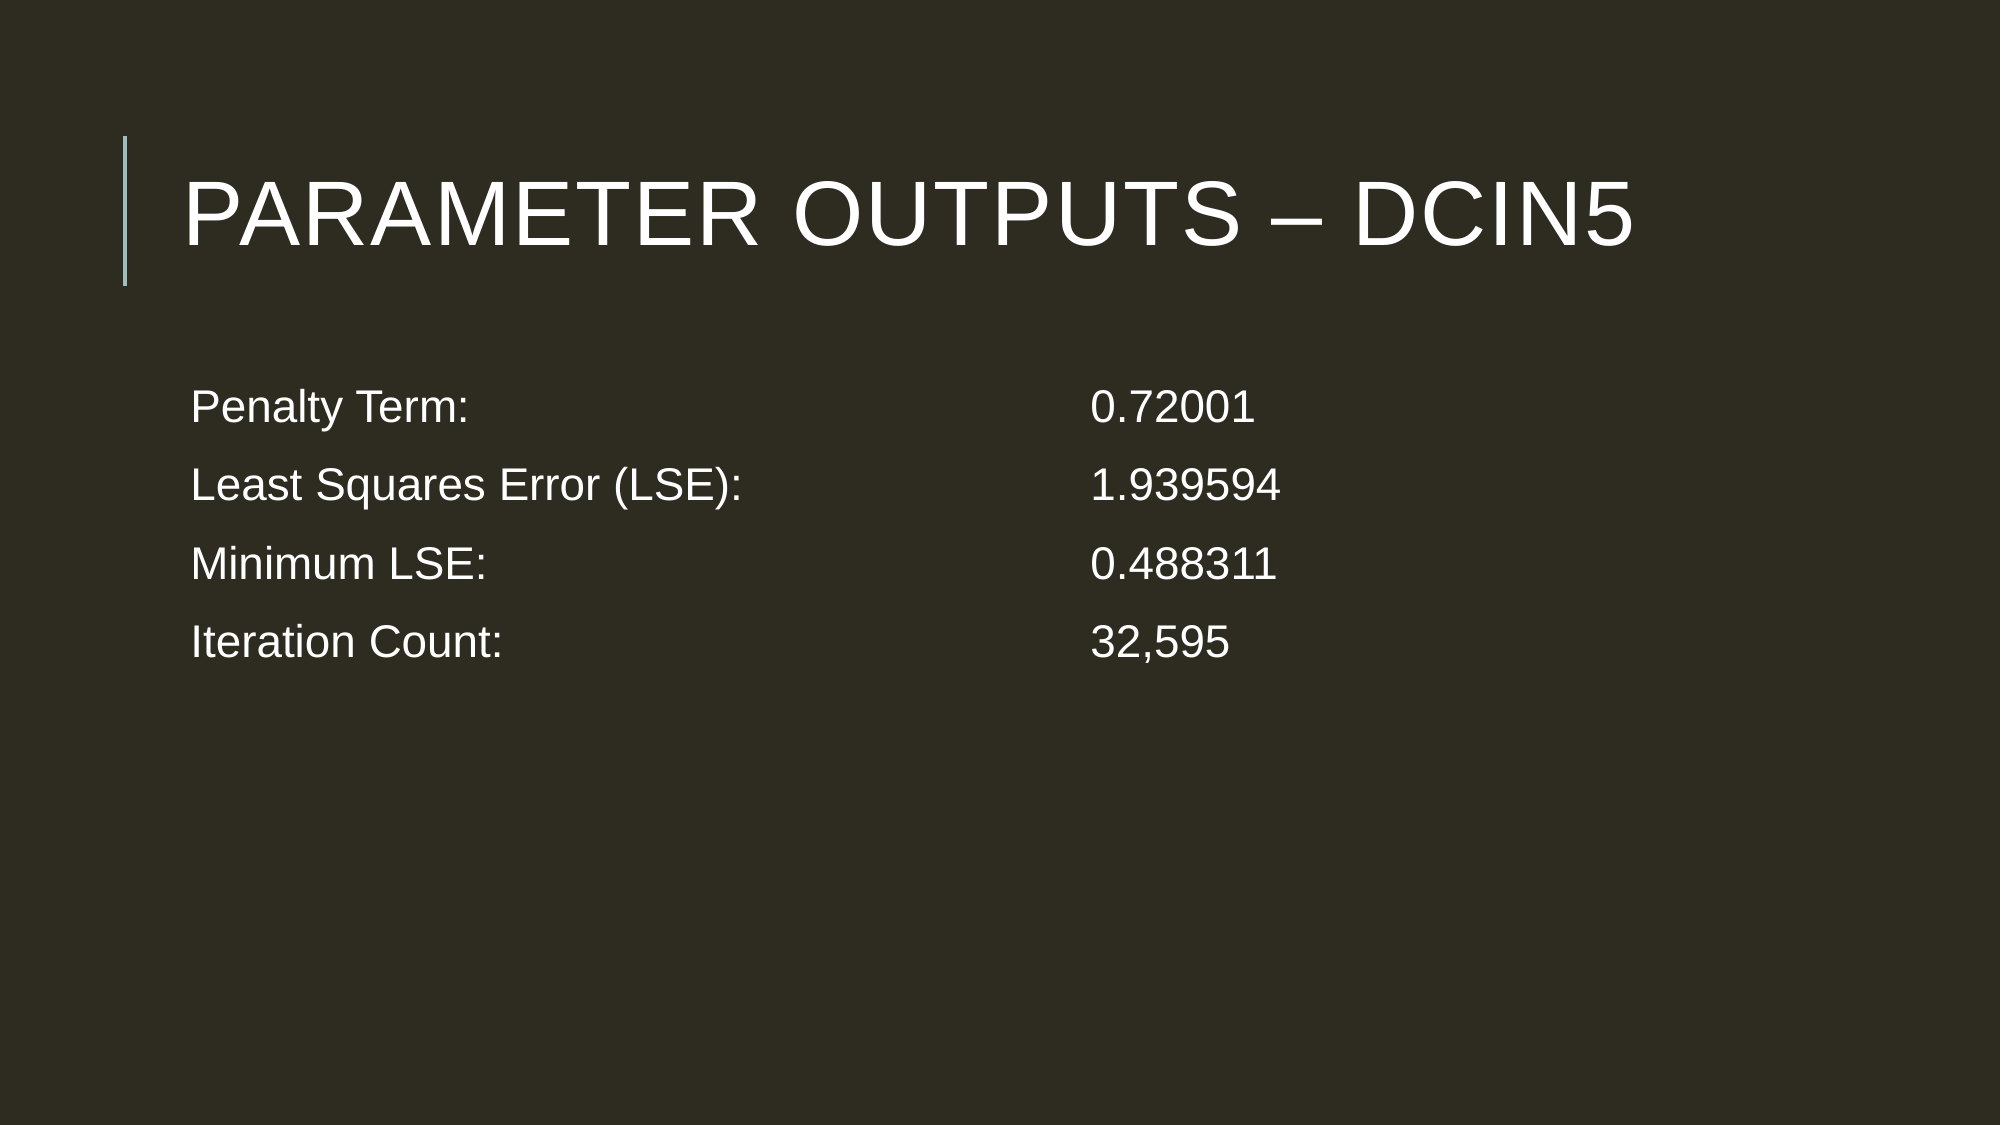

# Parameter Outputs – dCIN5
Penalty Term:					0.72001
Least Squares Error (LSE): 			1.939594
Minimum LSE: 				0.488311
Iteration Count: 				32,595